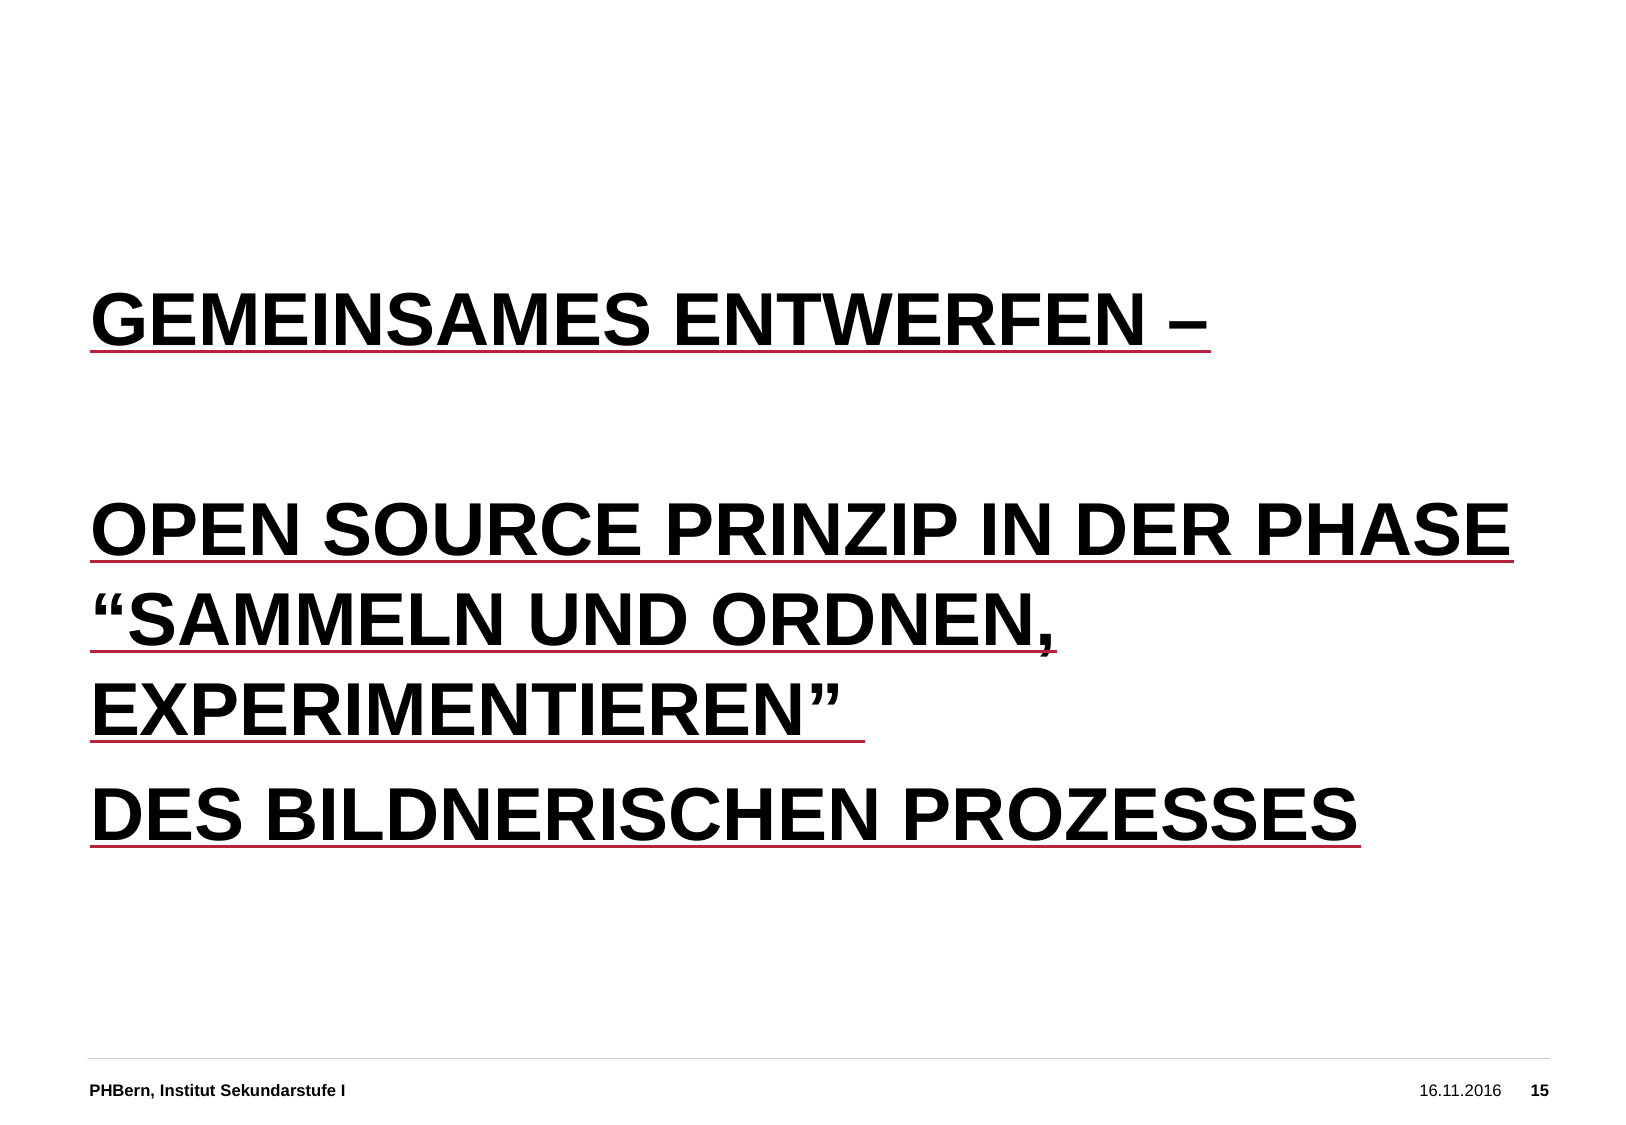

GEMEINSAMES ENTWERFEN –

OPEN SOURCE PRINZIP IN DER PHASE “SAMMELN UND ORDNEN, EXPERIMENTIEREN”
DES BILDNERISCHEN PROZESSES